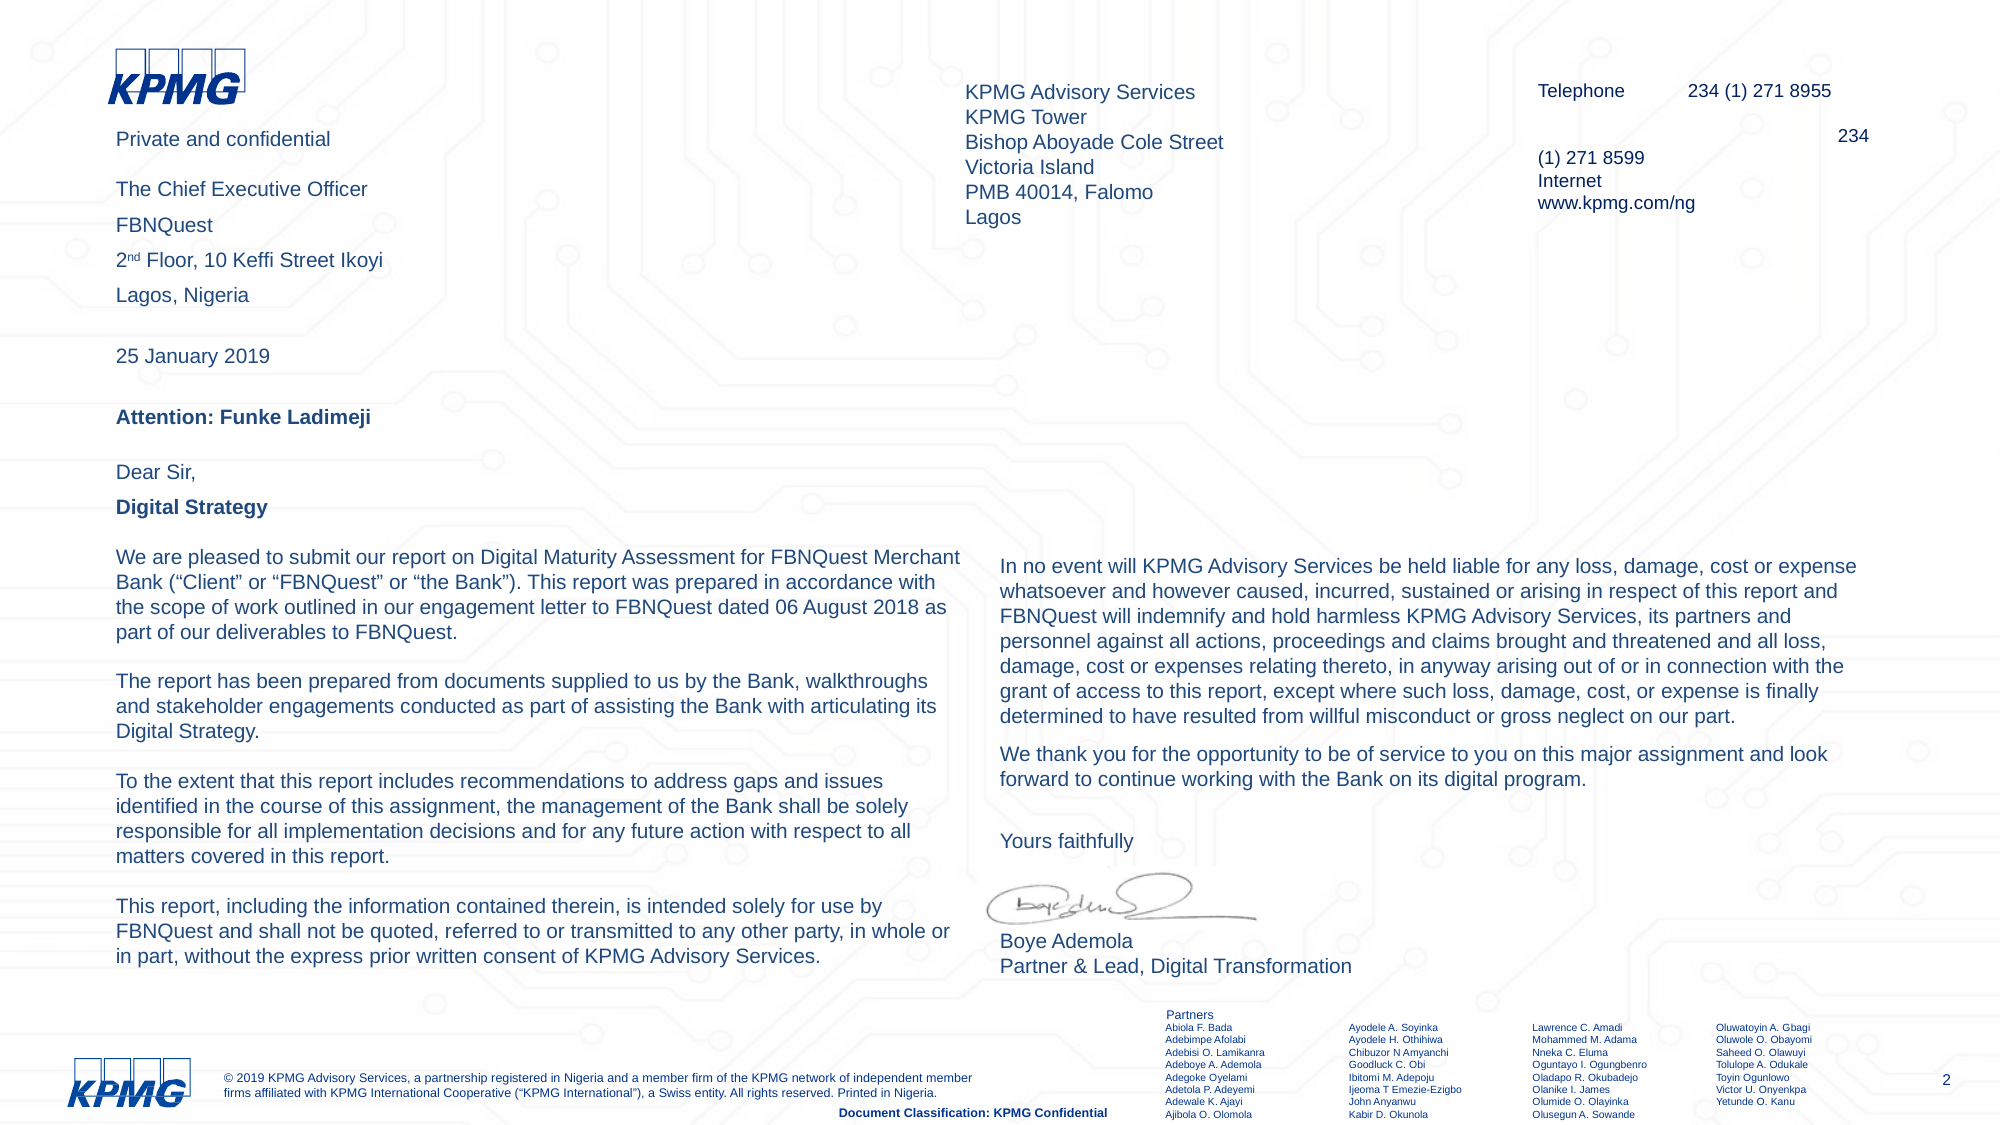

KPMG Advisory Services
KPMG Tower
Bishop Aboyade Cole Street
Victoria Island
PMB 40014, Falomo
Lagos

Telephone   	234 (1) 271 8955
				234 (1) 271 8599
Internet		www.kpmg.com/ng

Private and confidential

The Chief Executive Officer
FBNQuest
2nd Floor, 10 Keffi Street Ikoyi
Lagos, Nigeria

25 January 2019

Attention: Funke Ladimeji

Dear Sir,
Digital Strategy
We are pleased to submit our report on Digital Maturity Assessment for FBNQuest Merchant Bank (“Client” or “FBNQuest” or “the Bank”). This report was prepared in accordance with the scope of work outlined in our engagement letter to FBNQuest dated 06 August 2018 as part of our deliverables to FBNQuest.

The report has been prepared from documents supplied to us by the Bank, walkthroughs and stakeholder engagements conducted as part of assisting the Bank with articulating its Digital Strategy.

To the extent that this report includes recommendations to address gaps and issues identified in the course of this assignment, the management of the Bank shall be solely responsible for all implementation decisions and for any future action with respect to all matters covered in this report.

This report, including the information contained therein, is intended solely for use by FBNQuest and shall not be quoted, referred to or transmitted to any other party, in whole or in part, without the express prior written consent of KPMG Advisory Services.

In no event will KPMG Advisory Services be held liable for any loss, damage, cost or expense whatsoever and however caused, incurred, sustained or arising in respect of this report and FBNQuest will indemnify and hold harmless KPMG Advisory Services, its partners and personnel against all actions, proceedings and claims brought and threatened and all loss, damage, cost or expenses relating thereto, in anyway arising out of or in connection with the grant of access to this report, except where such loss, damage, cost, or expense is finally determined to have resulted from willful misconduct or gross neglect on our part.
We thank you for the opportunity to be of service to you on this major assignment and look forward to continue working with the Bank on its digital program.
Yours faithfully

Boye Ademola
Partner & Lead, Digital Transformation

Partners
Abiola F. Bada
Adebimpe Afolabi
Adebisi O. Lamikanra
Adeboye A. Ademola
Adegoke Oyelami
Adetola P. Adeyemi
Adewale K. Ajayi
Ajibola O. Olomola
Ayodele A. Soyinka
Ayodele H. Othihiwa
Chibuzor N Amyanchi
Goodluck C. Obi
Ibitomi M. Adepoju
Ijeoma T Emezie-Ezigbo
John Anyanwu
Kabir D. Okunola
Lawrence C. Amadi
Mohammed M. Adama
Nneka C. Eluma
Oguntayo I. Ogungbenro
Oladapo R. Okubadejo
Olanike I. James
Olumide O. Olayinka
Olusegun A. Sowande
Oluwatoyin A. Gbagi
Oluwole O. Obayomi
Saheed O. Olawuyi
Tolulope A. Odukale
Toyin Ogunlowo
Victor U. Onyenkpa
Yetunde O. Kanu